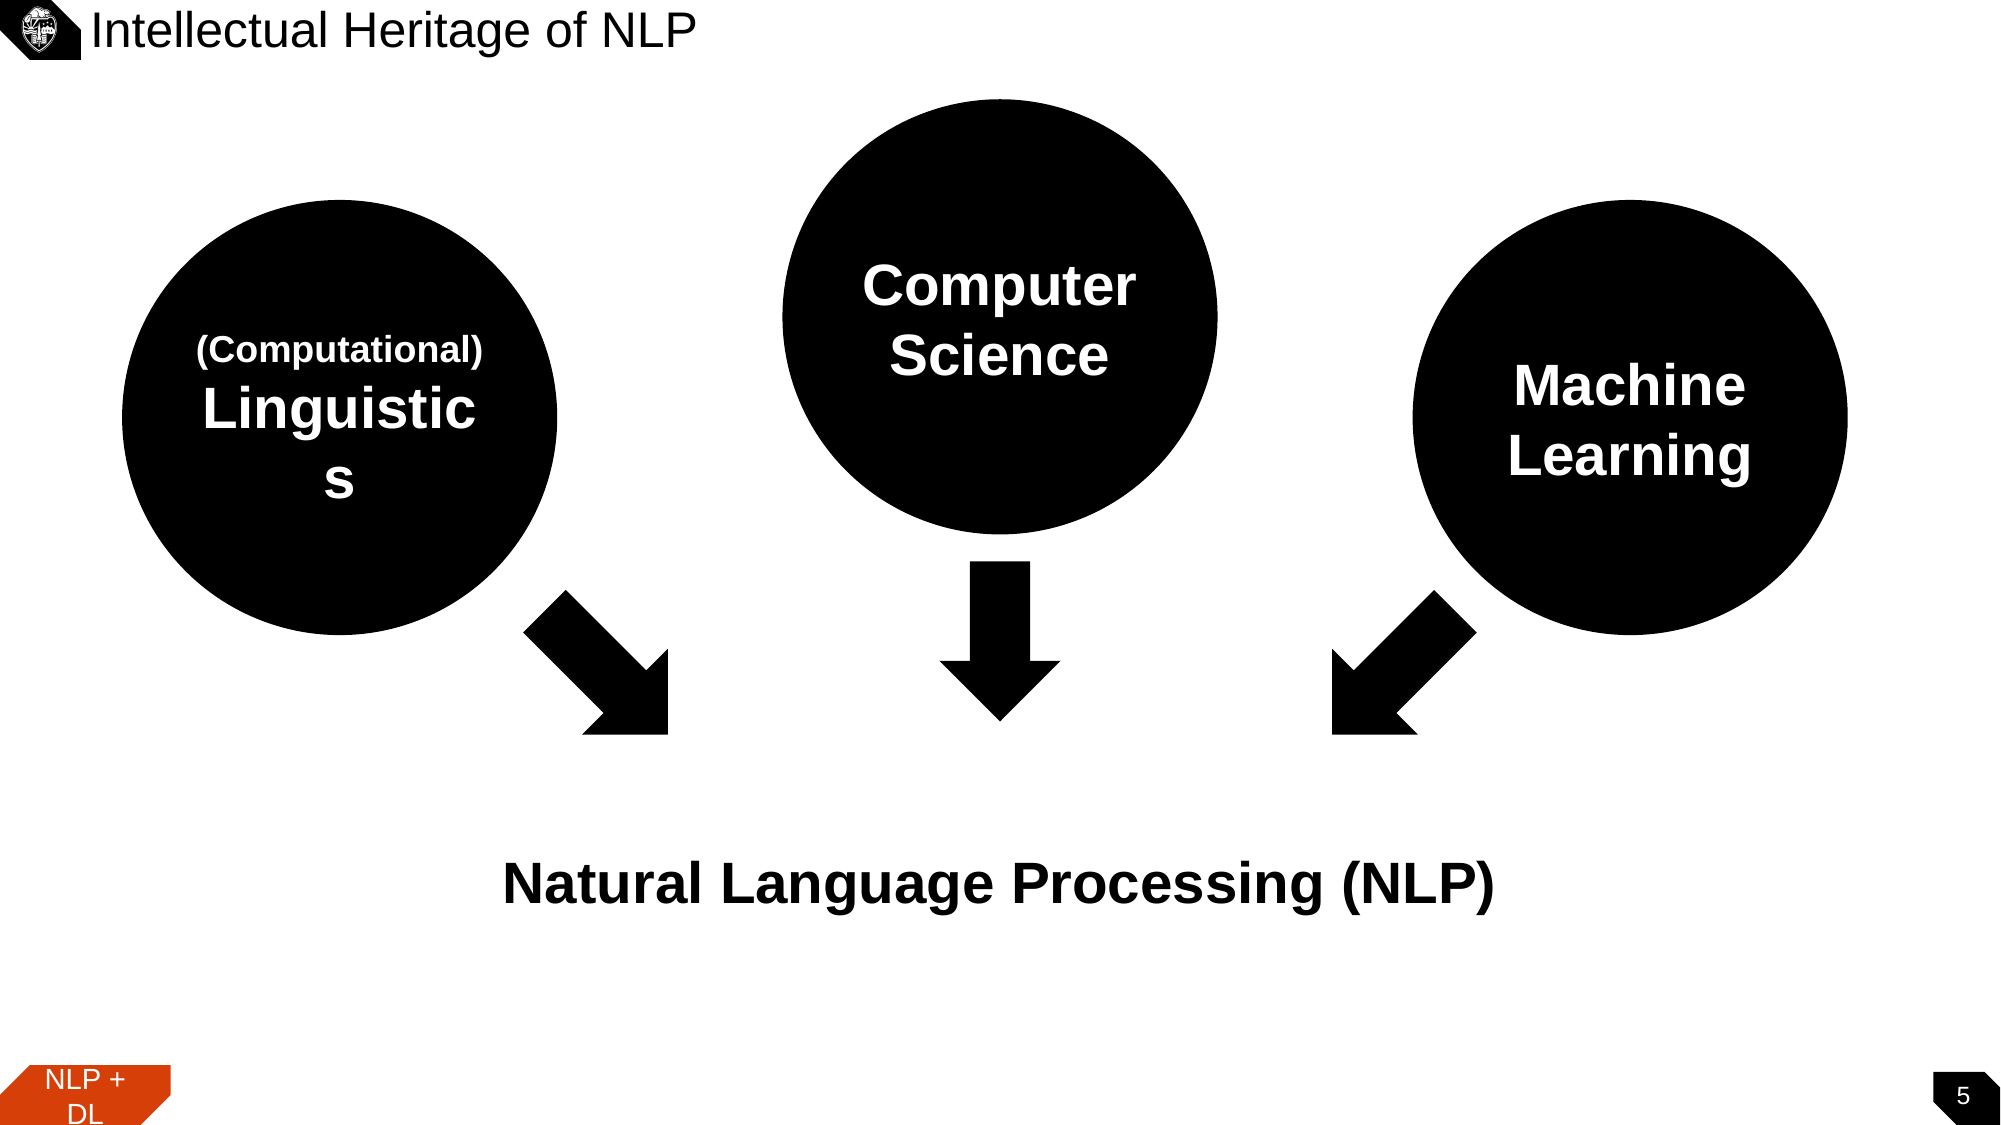

# Intellectual Heritage of NLP
Computer Science

(Computational)
Linguistics

Machine Learning

Natural Language Processing (NLP)
5